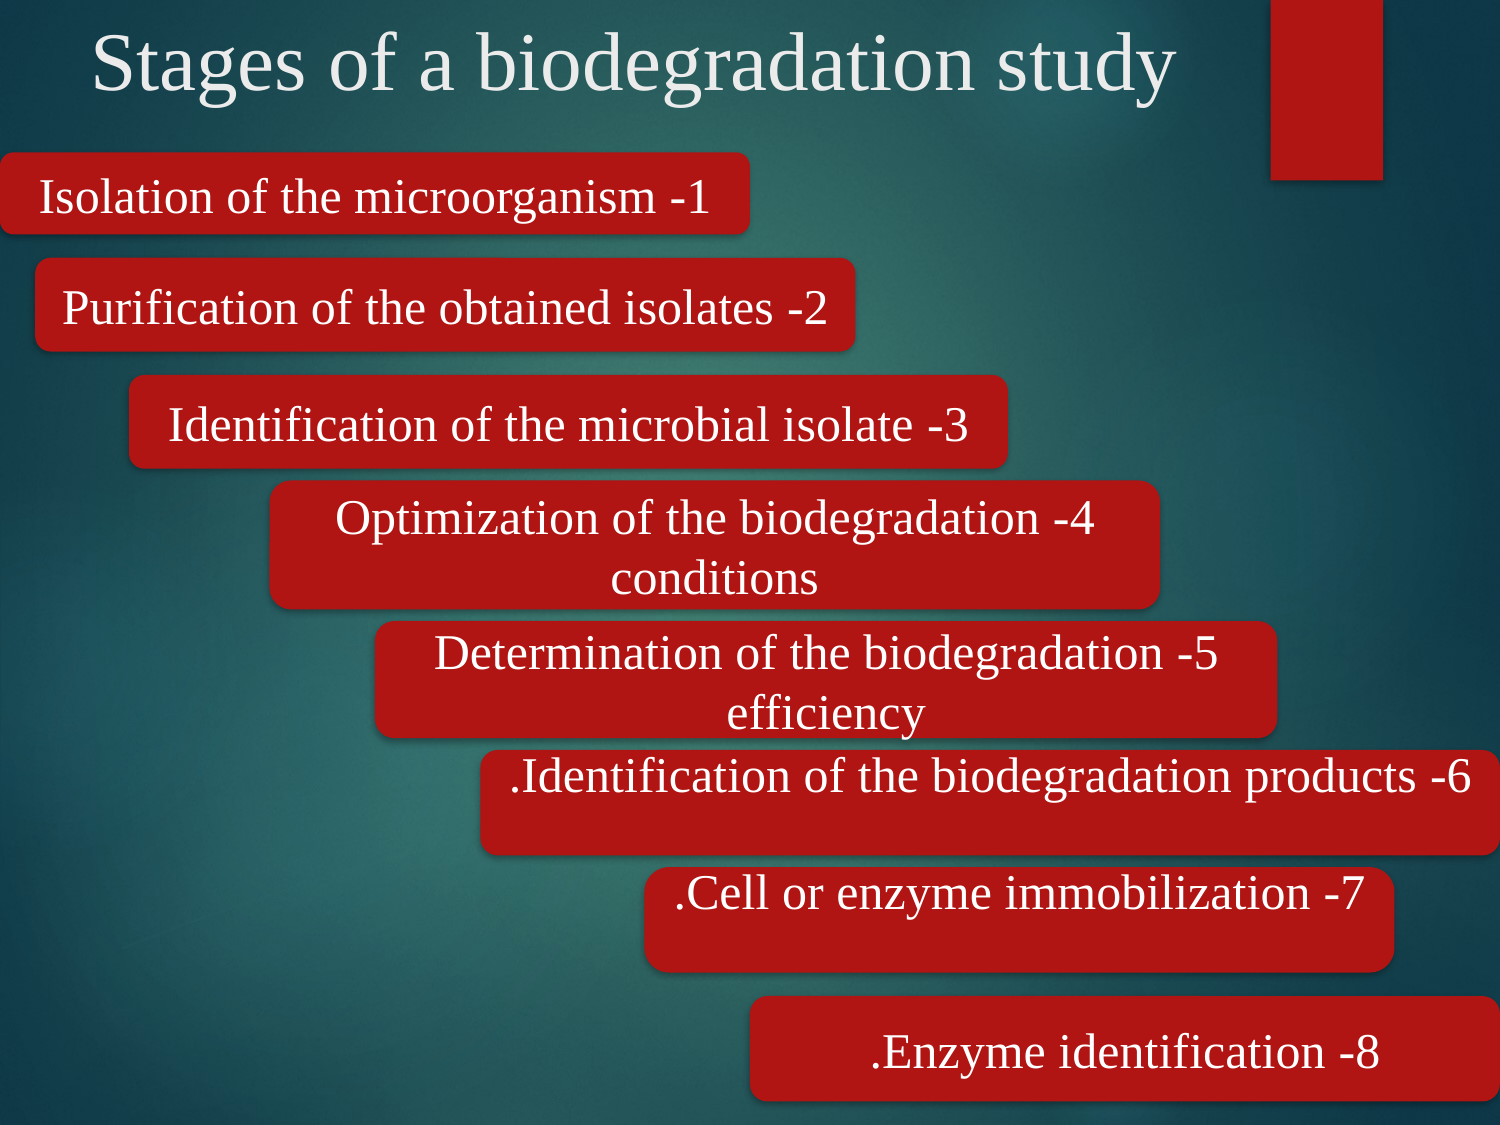

# Stages of a biodegradation study
1- Isolation of the microorganism
2- Purification of the obtained isolates
3- Identification of the microbial isolate
4- Optimization of the biodegradation conditions
5- Determination of the biodegradation efficiency
6- Identification of the biodegradation products.

7- Cell or enzyme immobilization.

8- Enzyme identification.